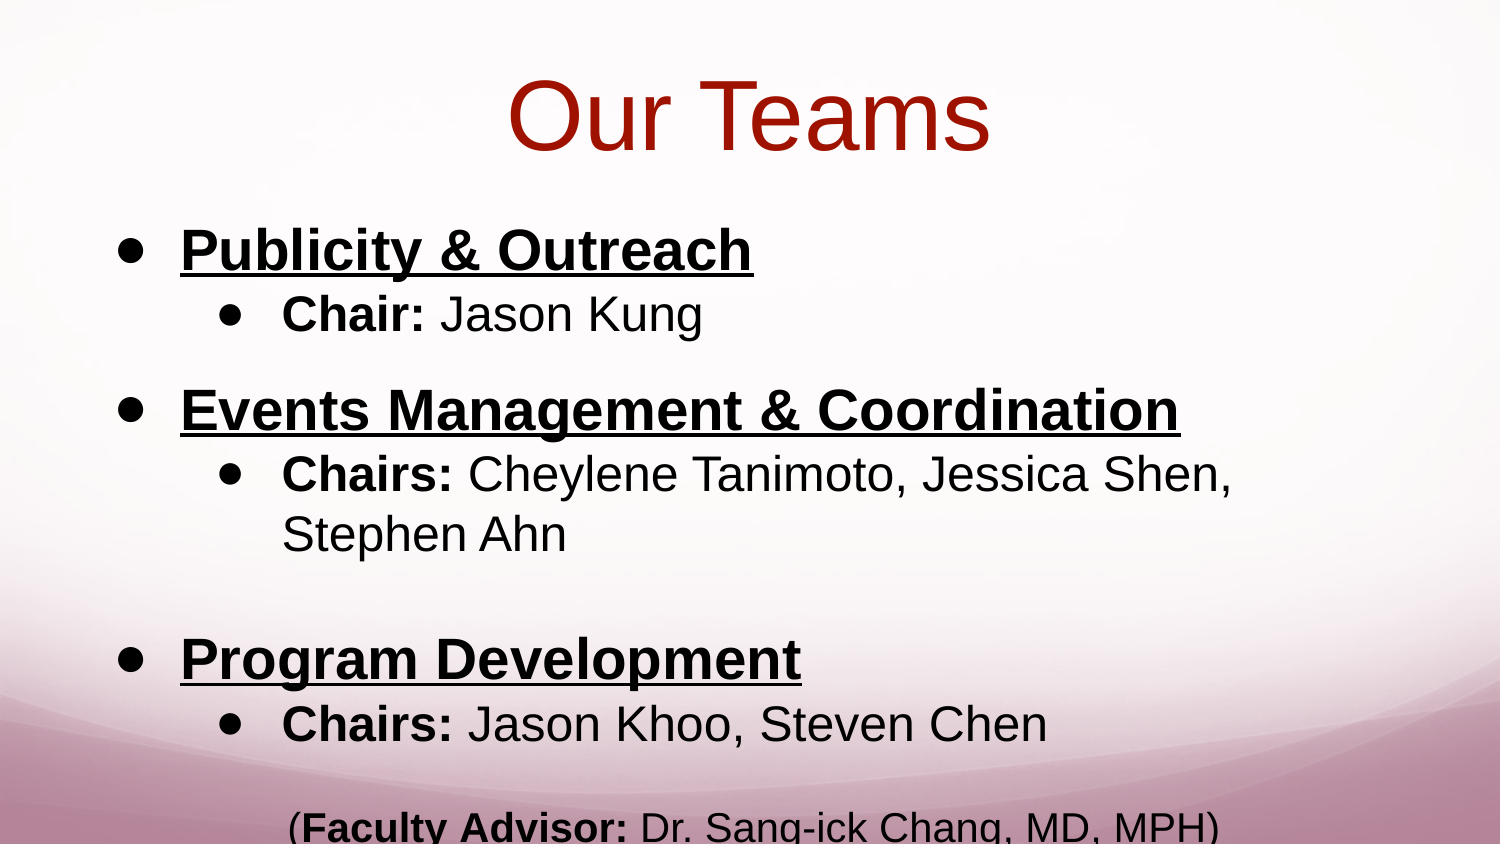

# Our Teams
Publicity & Outreach
Chair: Jason Kung

Events Management & Coordination
Chairs: Cheylene Tanimoto, Jessica Shen, Stephen Ahn

Program Development
Chairs: Jason Khoo, Steven Chen

(Faculty Advisor: Dr. Sang-ick Chang, MD, MPH)